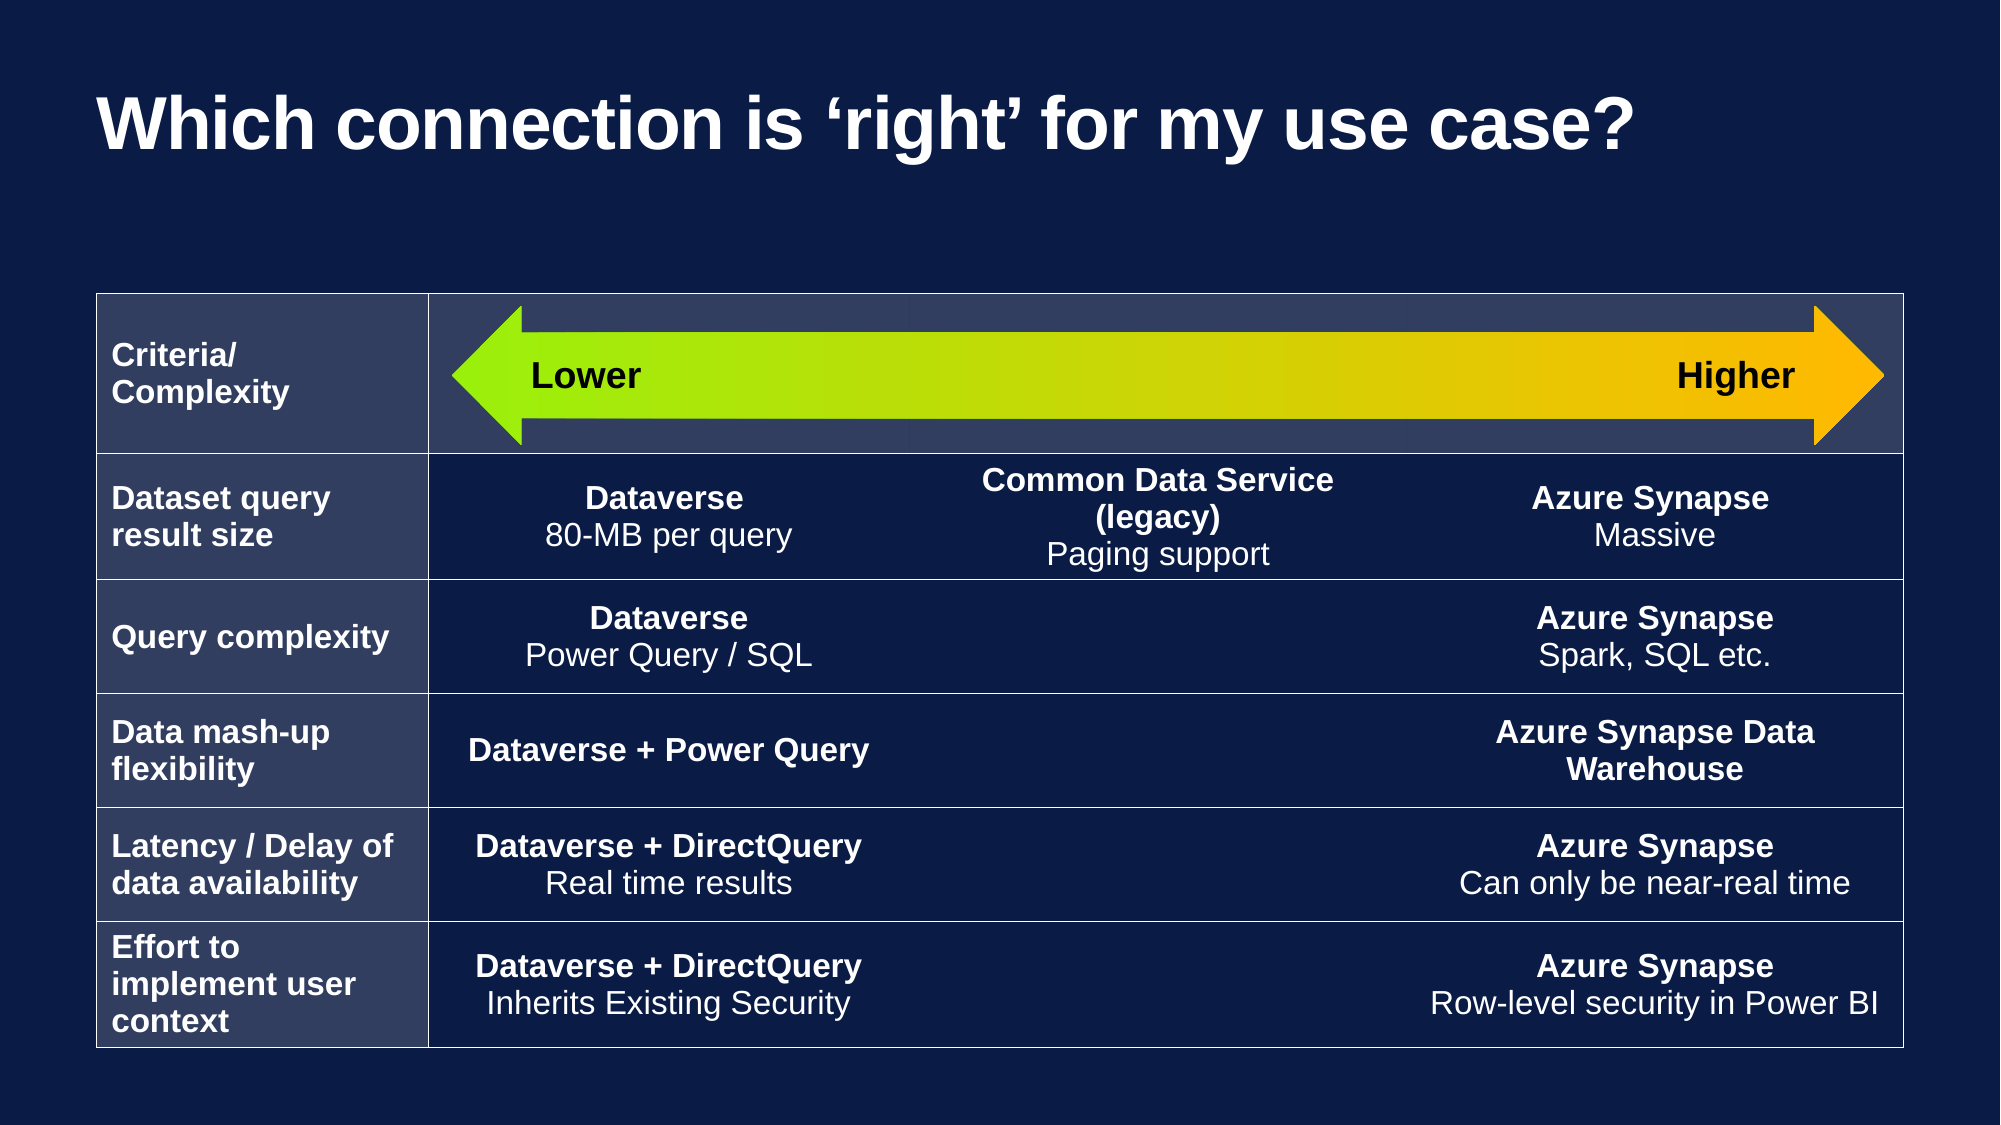

# Which connection is ‘right’ for my use case?
| Criteria/Complexity |  |  |  |
| --- | --- | --- | --- |
| Dataset query result size | Dataverse 80-MB per query | Common Data Service (legacy) Paging support | Azure Synapse Massive |
| Query complexity | Dataverse Power Query / SQL |  | Azure Synapse Spark, SQL etc. |
| Data mash-up flexibility | Dataverse + Power Query |  | Azure Synapse Data Warehouse |
| Latency / Delay of data availability | Dataverse + DirectQuery Real time results |  | Azure Synapse Can only be near-real time |
| Effort to implement user context | Dataverse + DirectQuery Inherits Existing Security |  | Azure Synapse Row-level security in Power BI |

Lower
Higher